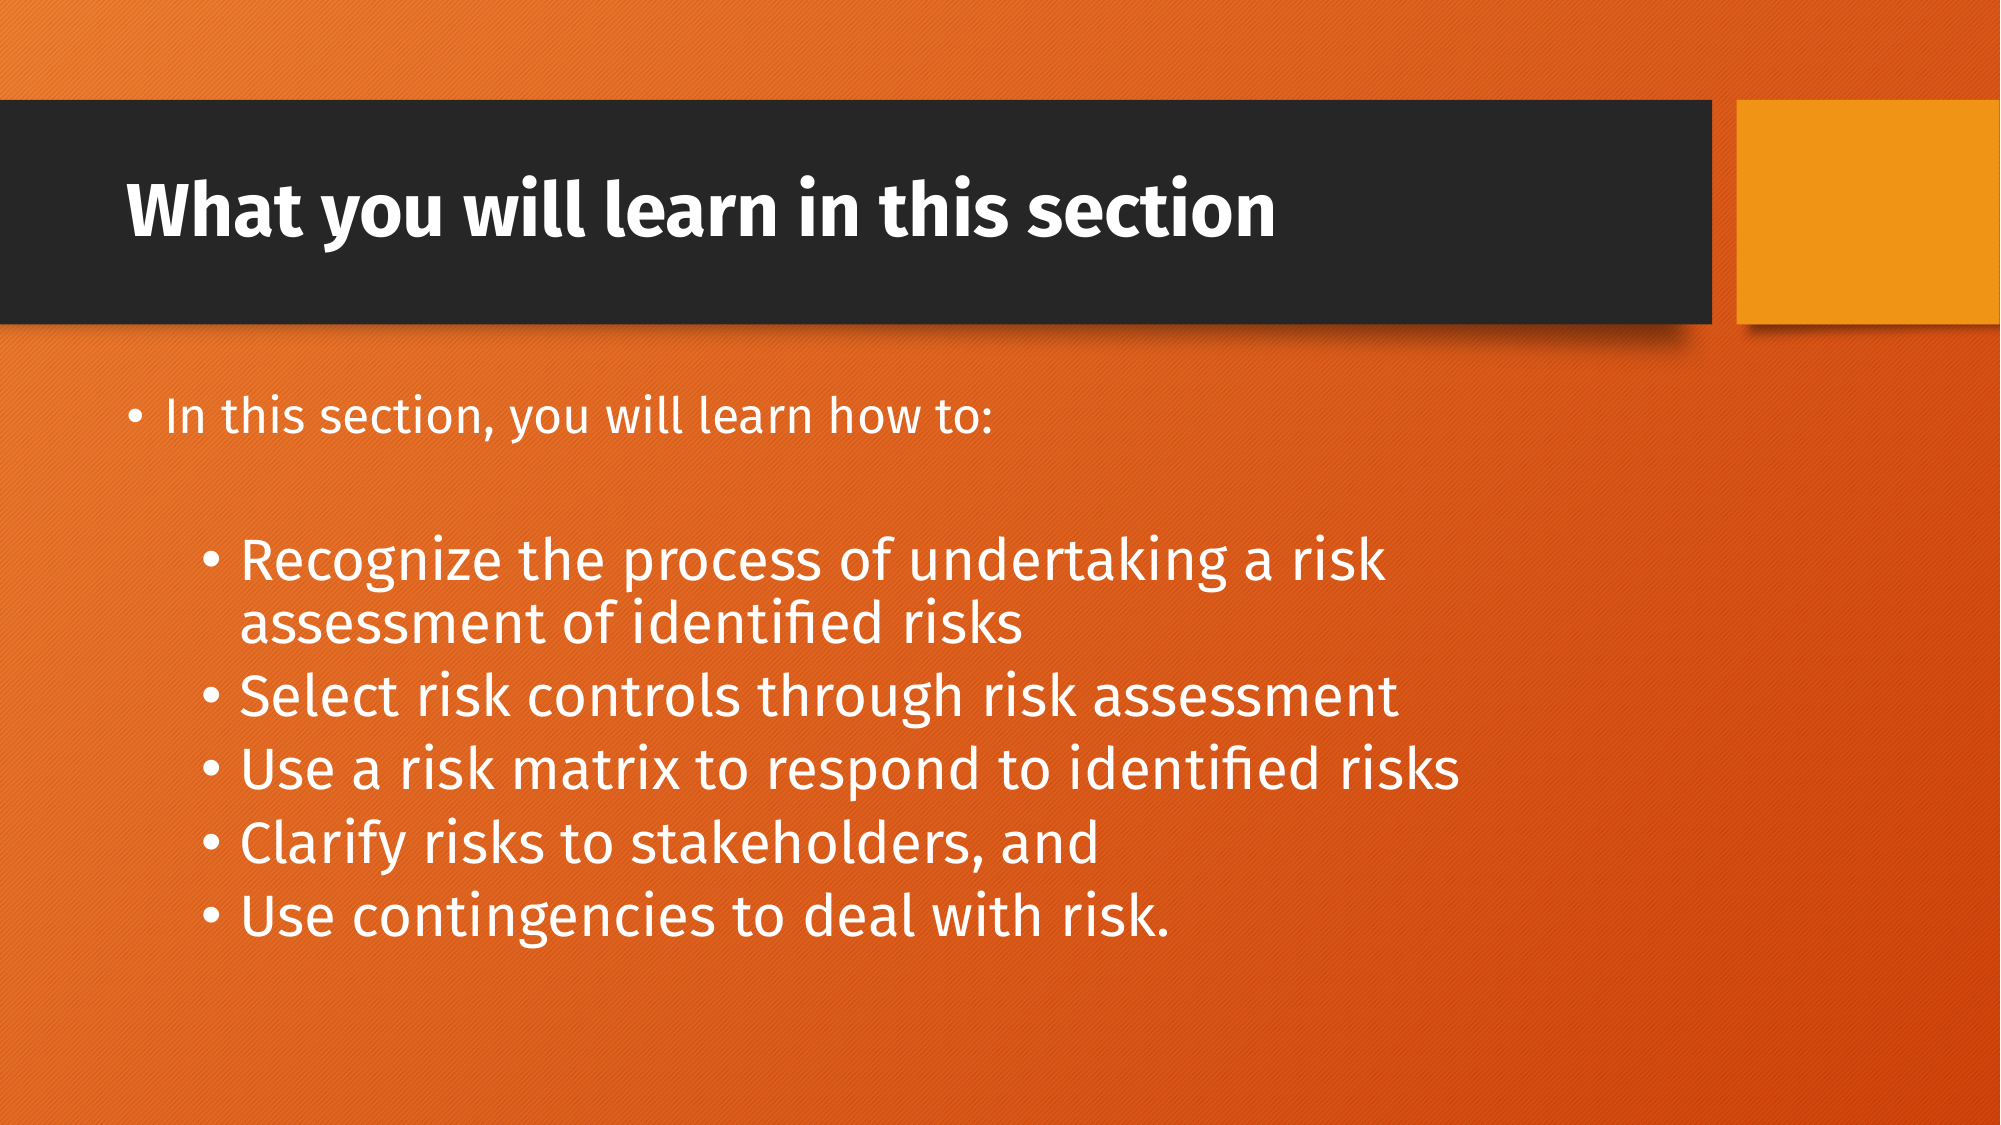

# What you will learn in this section
In this section, you will learn how to:

Recognize the process of undertaking a risk assessment of identified risks
Select risk controls through risk assessment
Use a risk matrix to respond to identified risks
Clarify risks to stakeholders, and
Use contingencies to deal with risk.